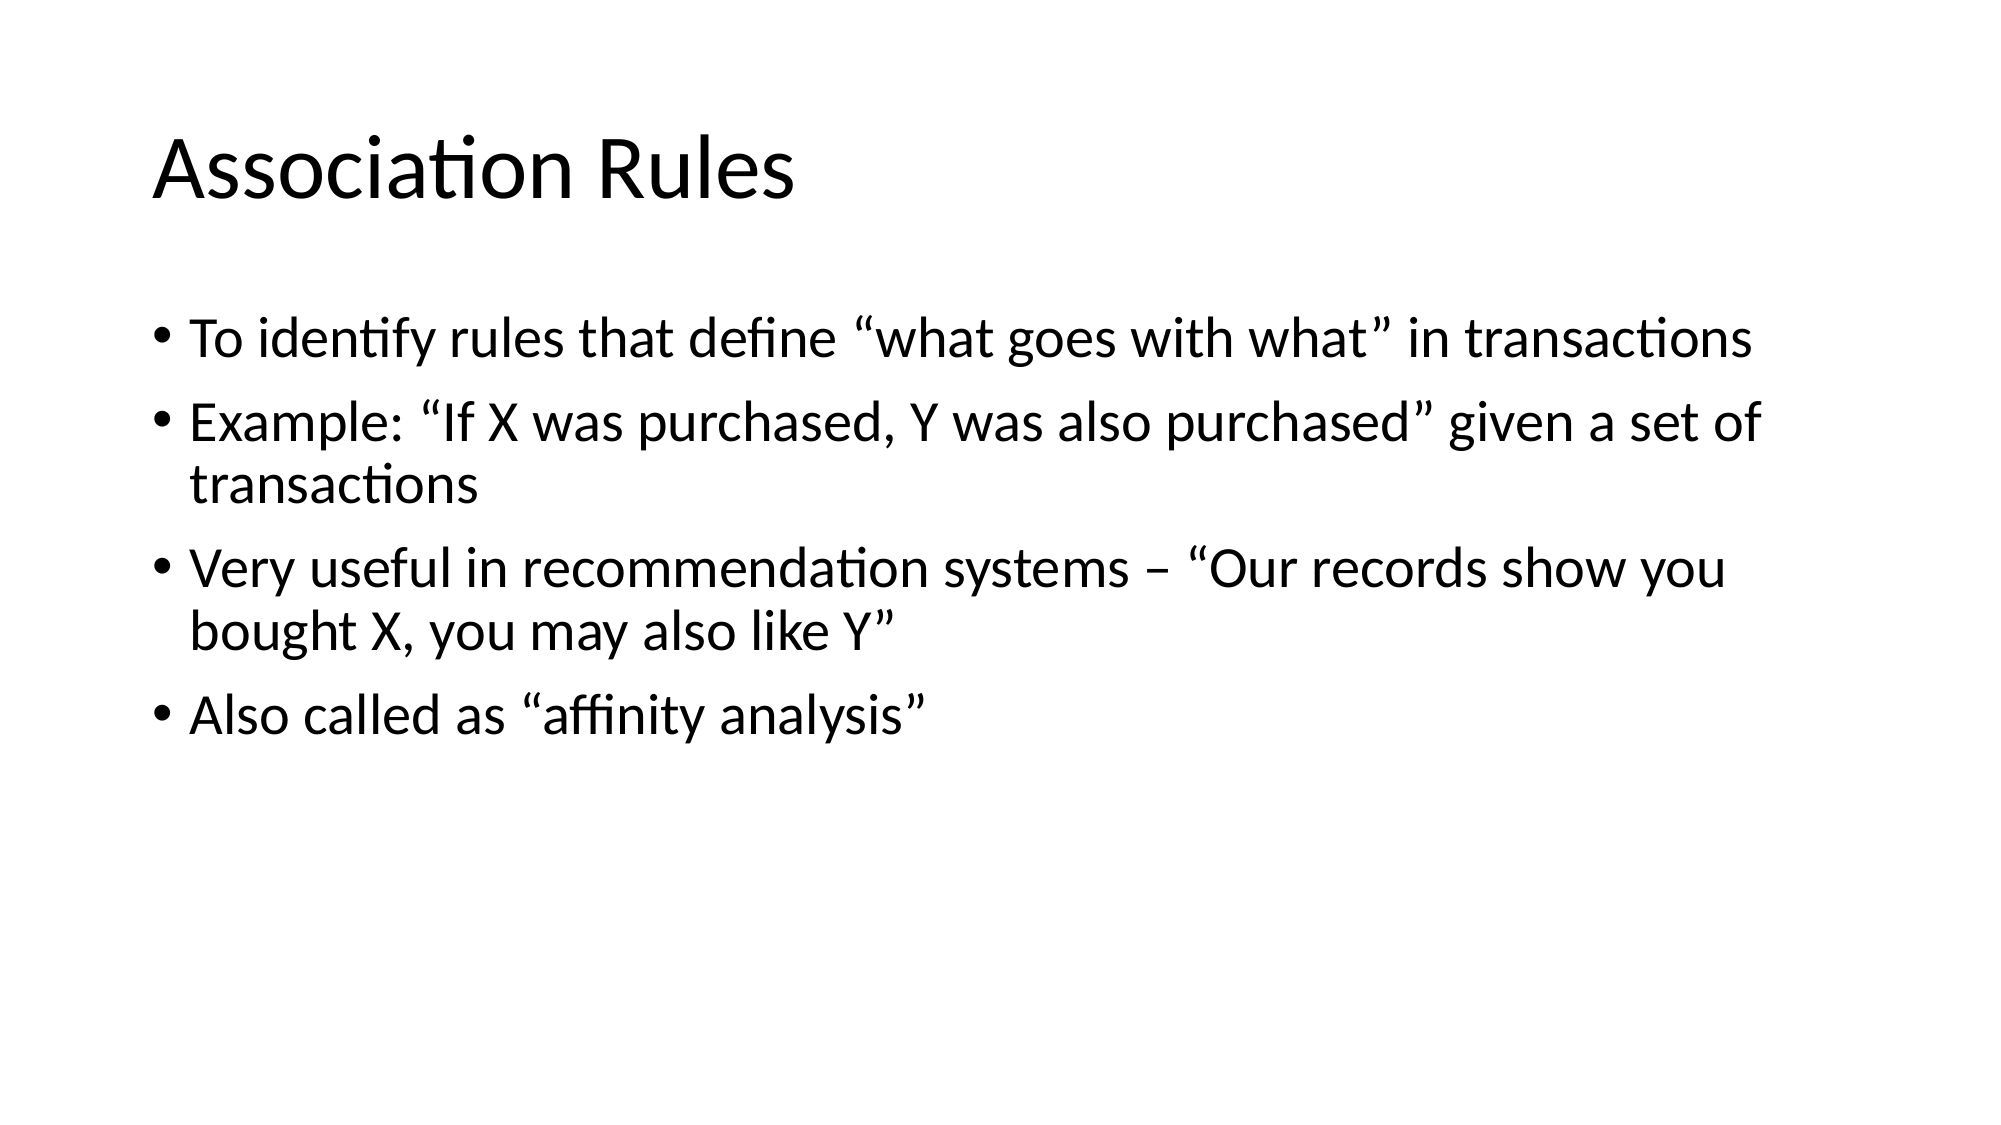

# Association Rules
To identify rules that define “what goes with what” in transactions
Example: “If X was purchased, Y was also purchased” given a set of transactions
Very useful in recommendation systems – “Our records show you bought X, you may also like Y”
Also called as “affinity analysis”